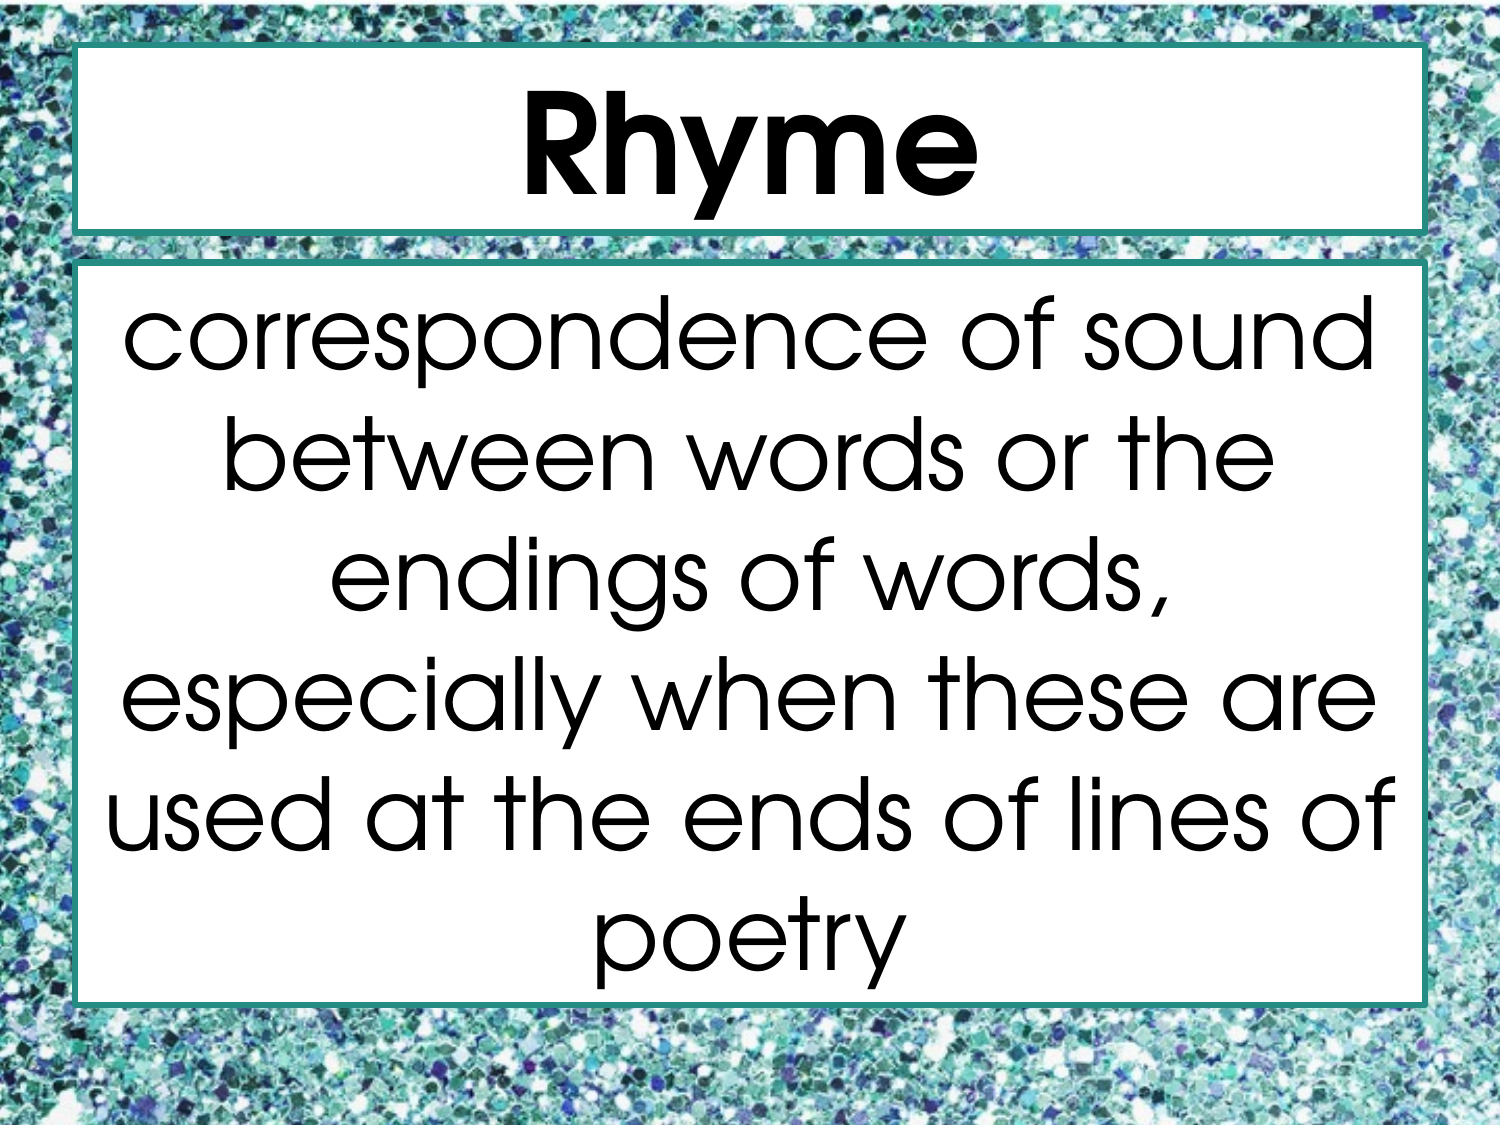

# Rhyme
correspondence of sound between words or the endings of words, especially when these are used at the ends of lines of poetry